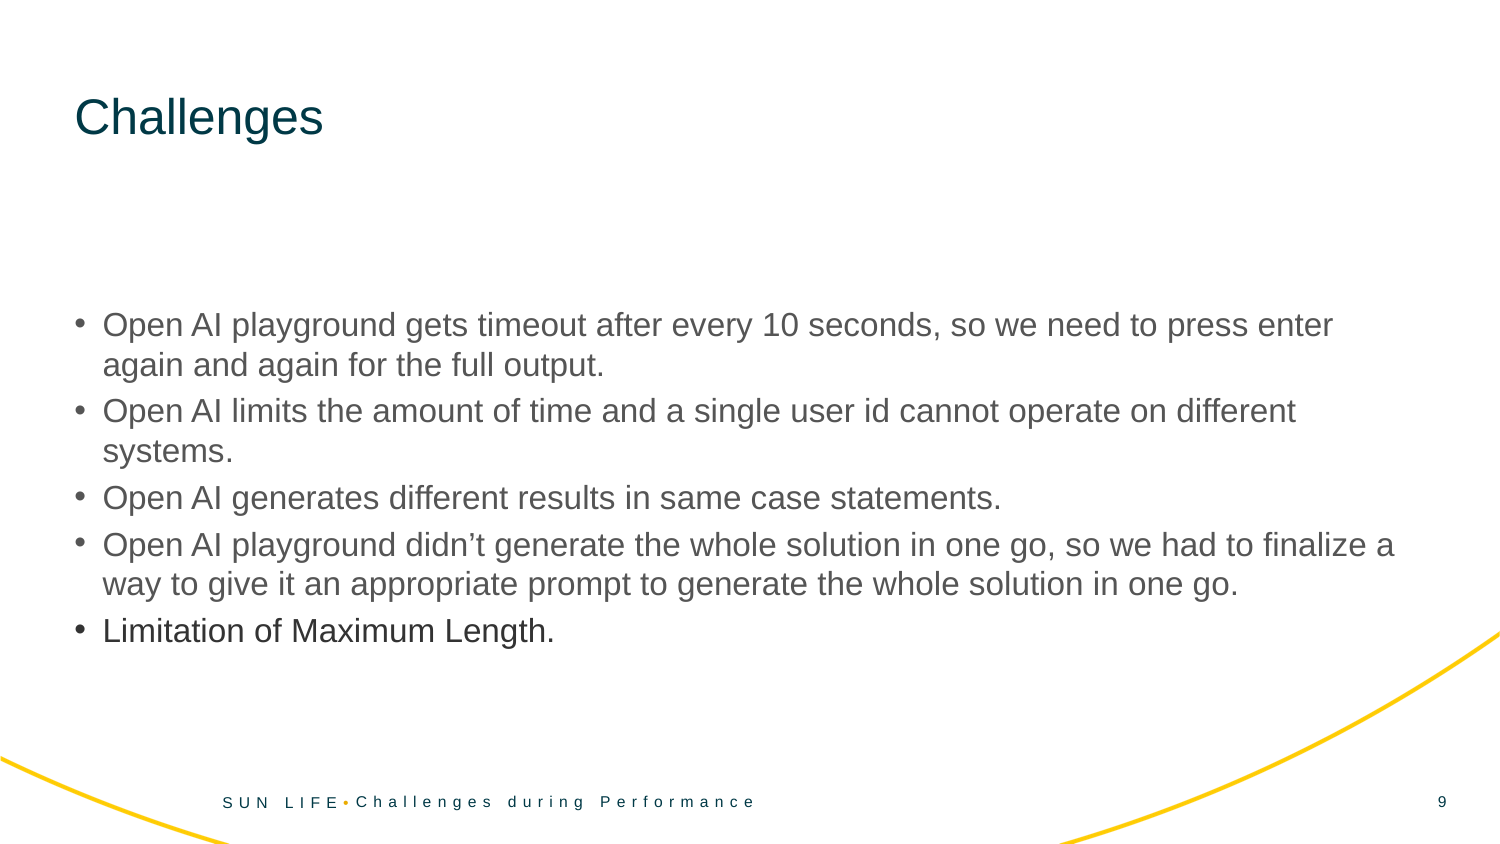

Challenges
Open AI playground gets timeout after every 10 seconds, so we need to press enter again and again for the full output.
Open AI limits the amount of time and a single user id cannot operate on different systems.
Open AI generates different results in same case statements.
Open AI playground didn’t generate the whole solution in one go, so we had to finalize a way to give it an appropriate prompt to generate the whole solution in one go.
Limitation of Maximum Length.

Challenges during Performance
9